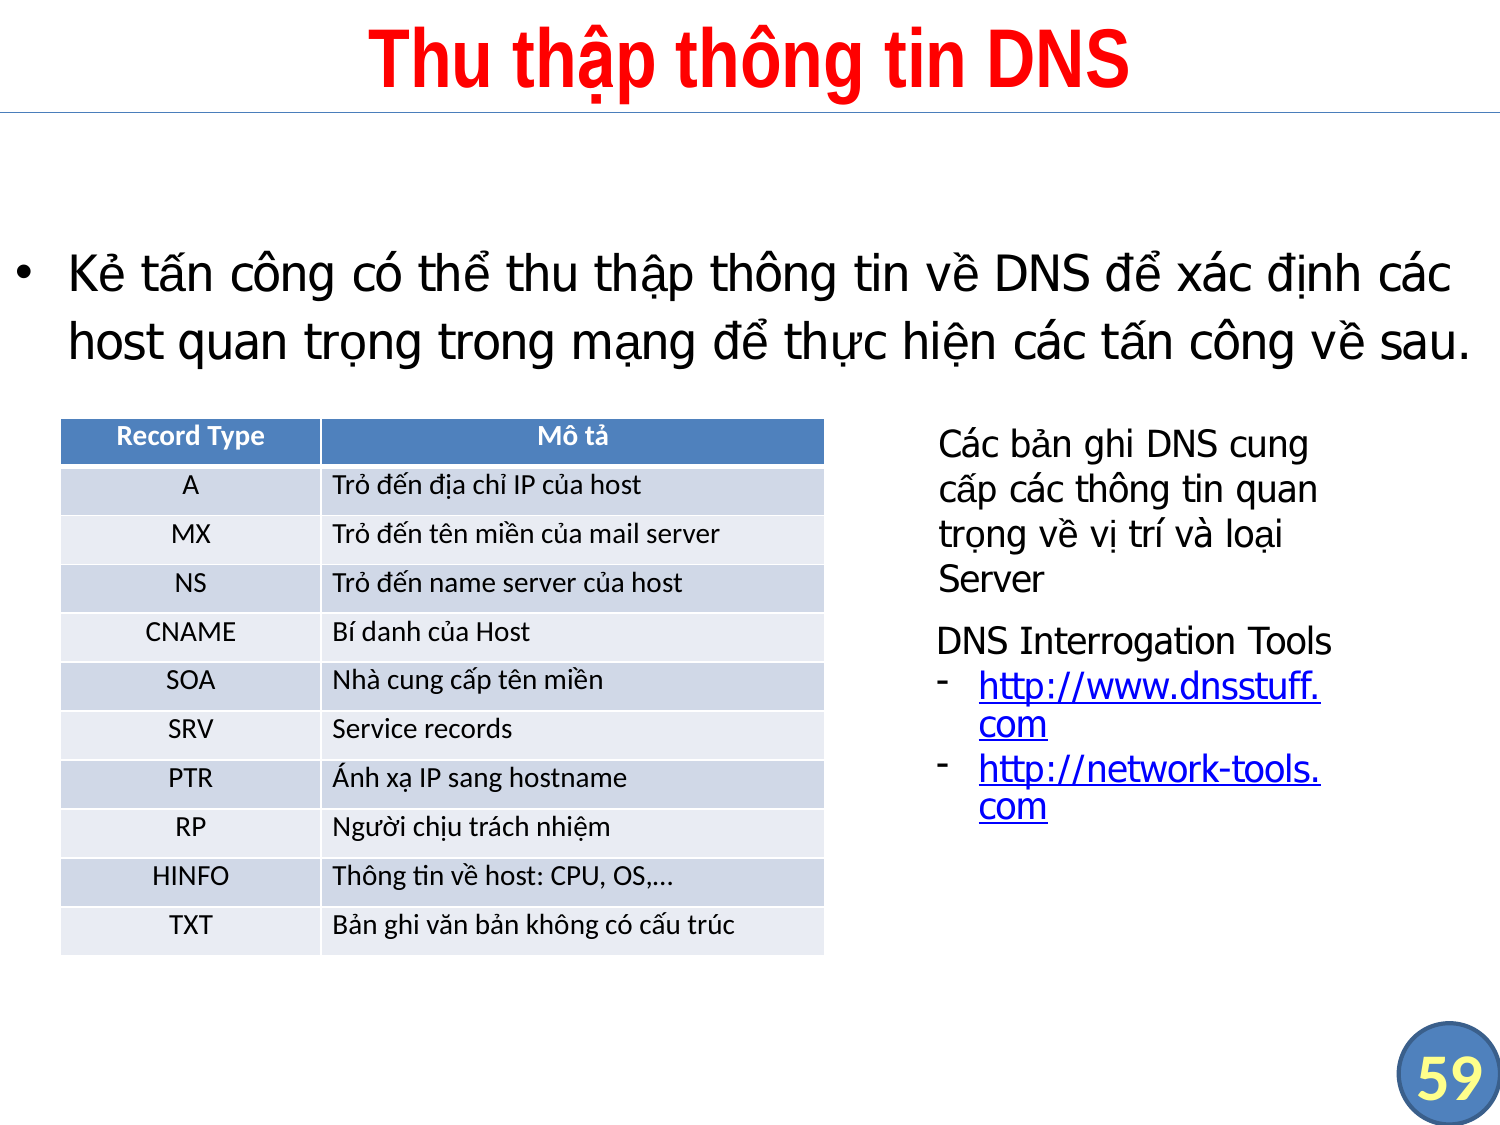

# Thu thập thông tin DNS
Kẻ tấn công có thể thu thập thông tin về DNS để xác định các host quan trọng trong mạng để thực hiện các tấn công về sau.
Các bản ghi DNS cung cấp các thông tin quan trọng về vị trí và loại Server
| Record Type | Mô tả |
| --- | --- |
| A | Trỏ đến địa chỉ IP của host |
| MX | Trỏ đến tên miền của mail server |
| NS | Trỏ đến name server của host |
| CNAME | Bí danh của Host |
| SOA | Nhà cung cấp tên miền |
| SRV | Service records |
| PTR | Ánh xạ IP sang hostname |
| RP | Người chịu trách nhiệm |
| HINFO | Thông tin về host: CPU, OS,… |
| TXT | Bản ghi văn bản không có cấu trúc |
DNS Interrogation Tools
http://www.dnsstuff.com
http://network-tools.com
59